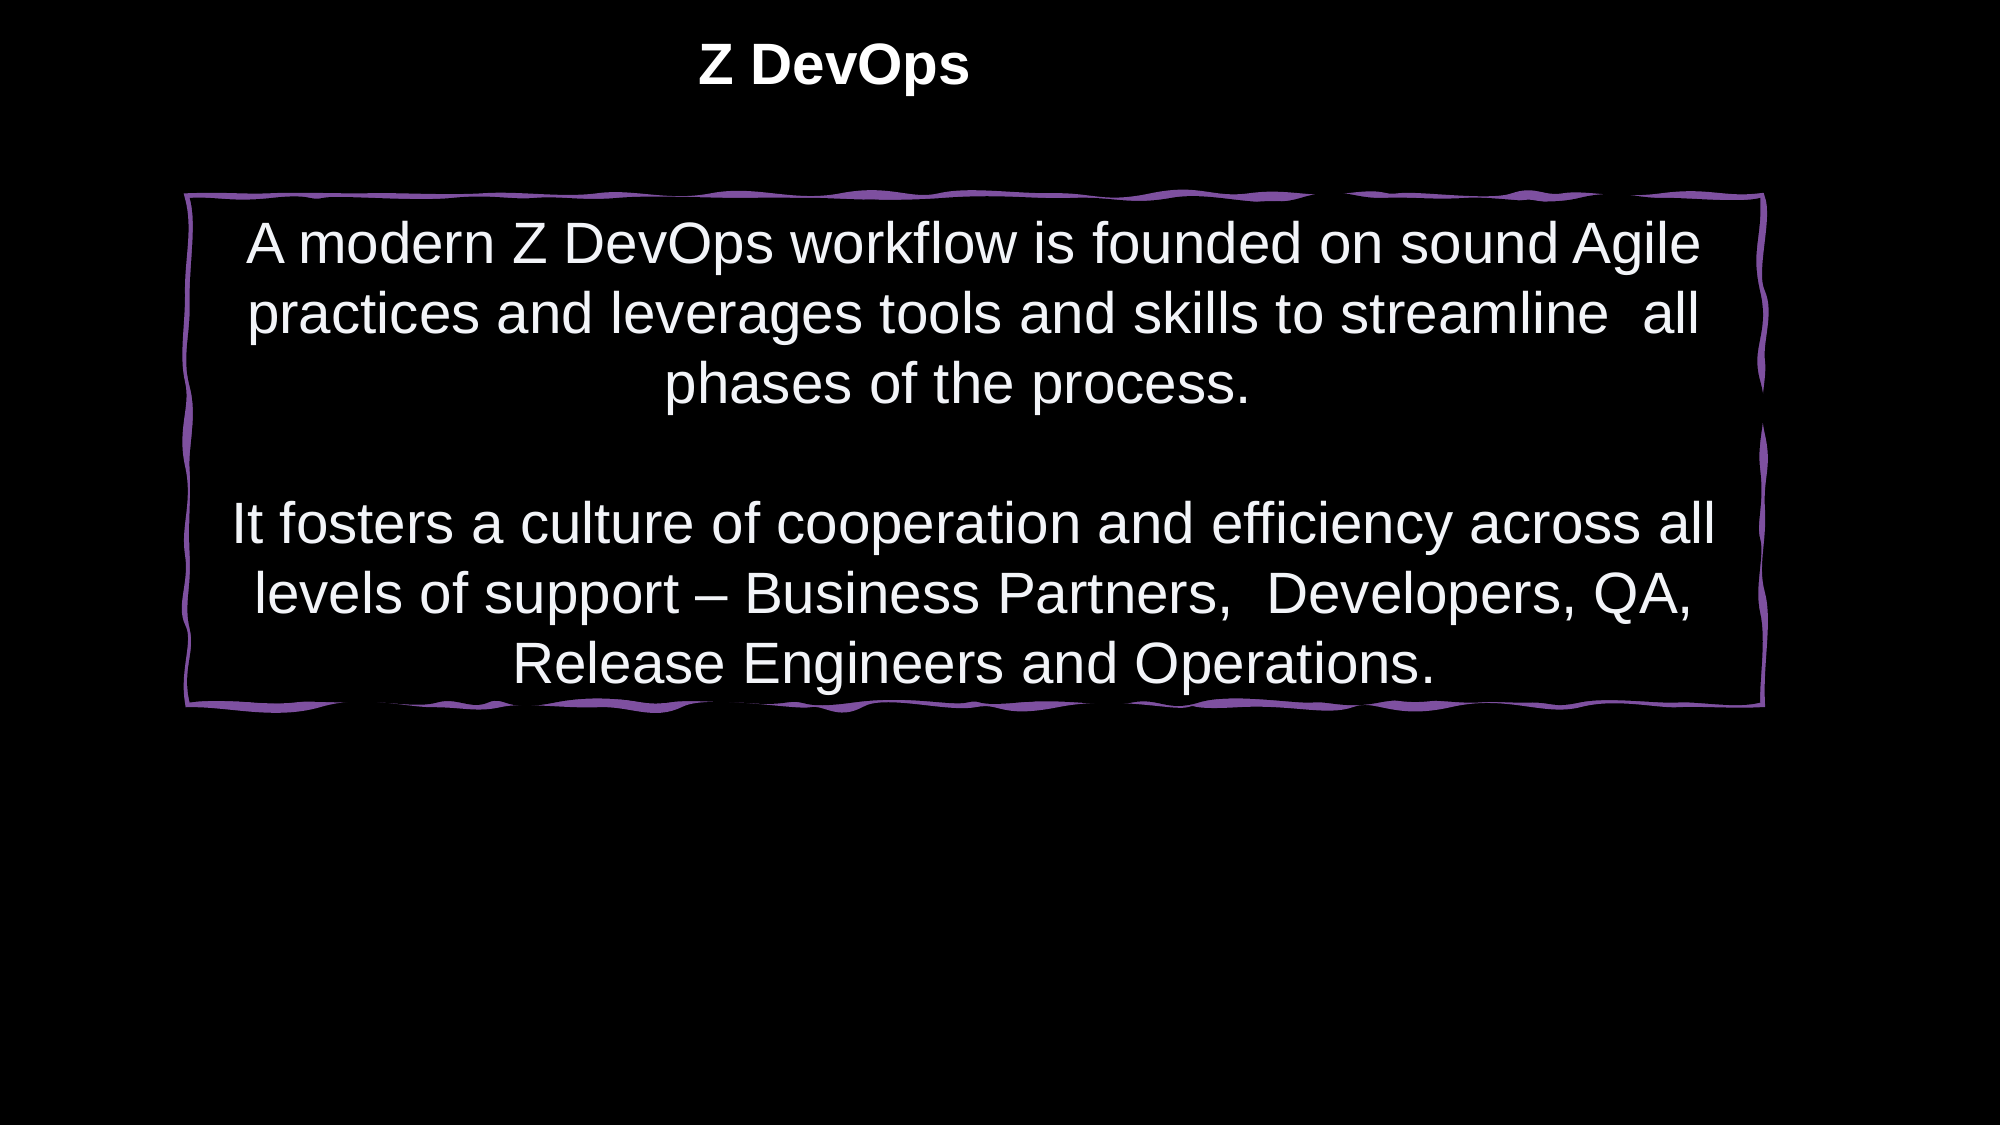

# Z DevOps
A modern Z DevOps workflow is founded on sound Agile practices and leverages tools and skills to streamline  all phases of the process.

It fosters a culture of cooperation and efficiency across all levels of support – Business Partners,  Developers, QA, Release Engineers and Operations.